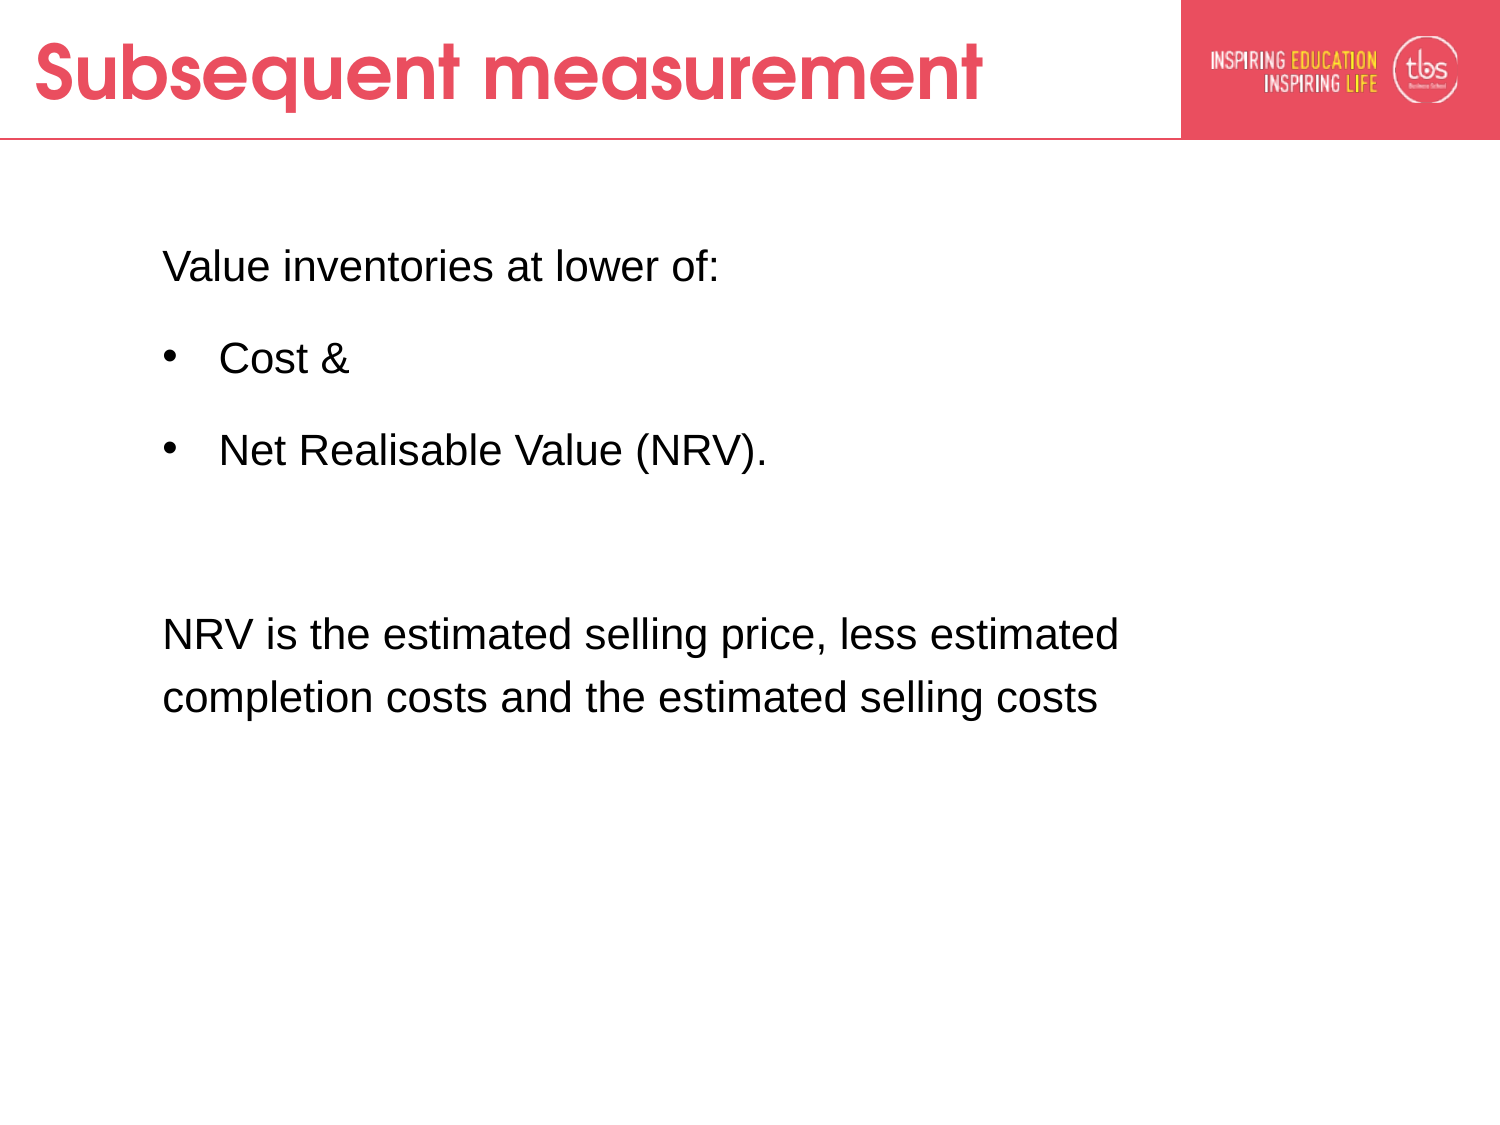

# Subsequent measurement
Value inventories at lower of:
Cost &
Net Realisable Value (NRV).

NRV is the estimated selling price, less estimated completion costs and the estimated selling costs